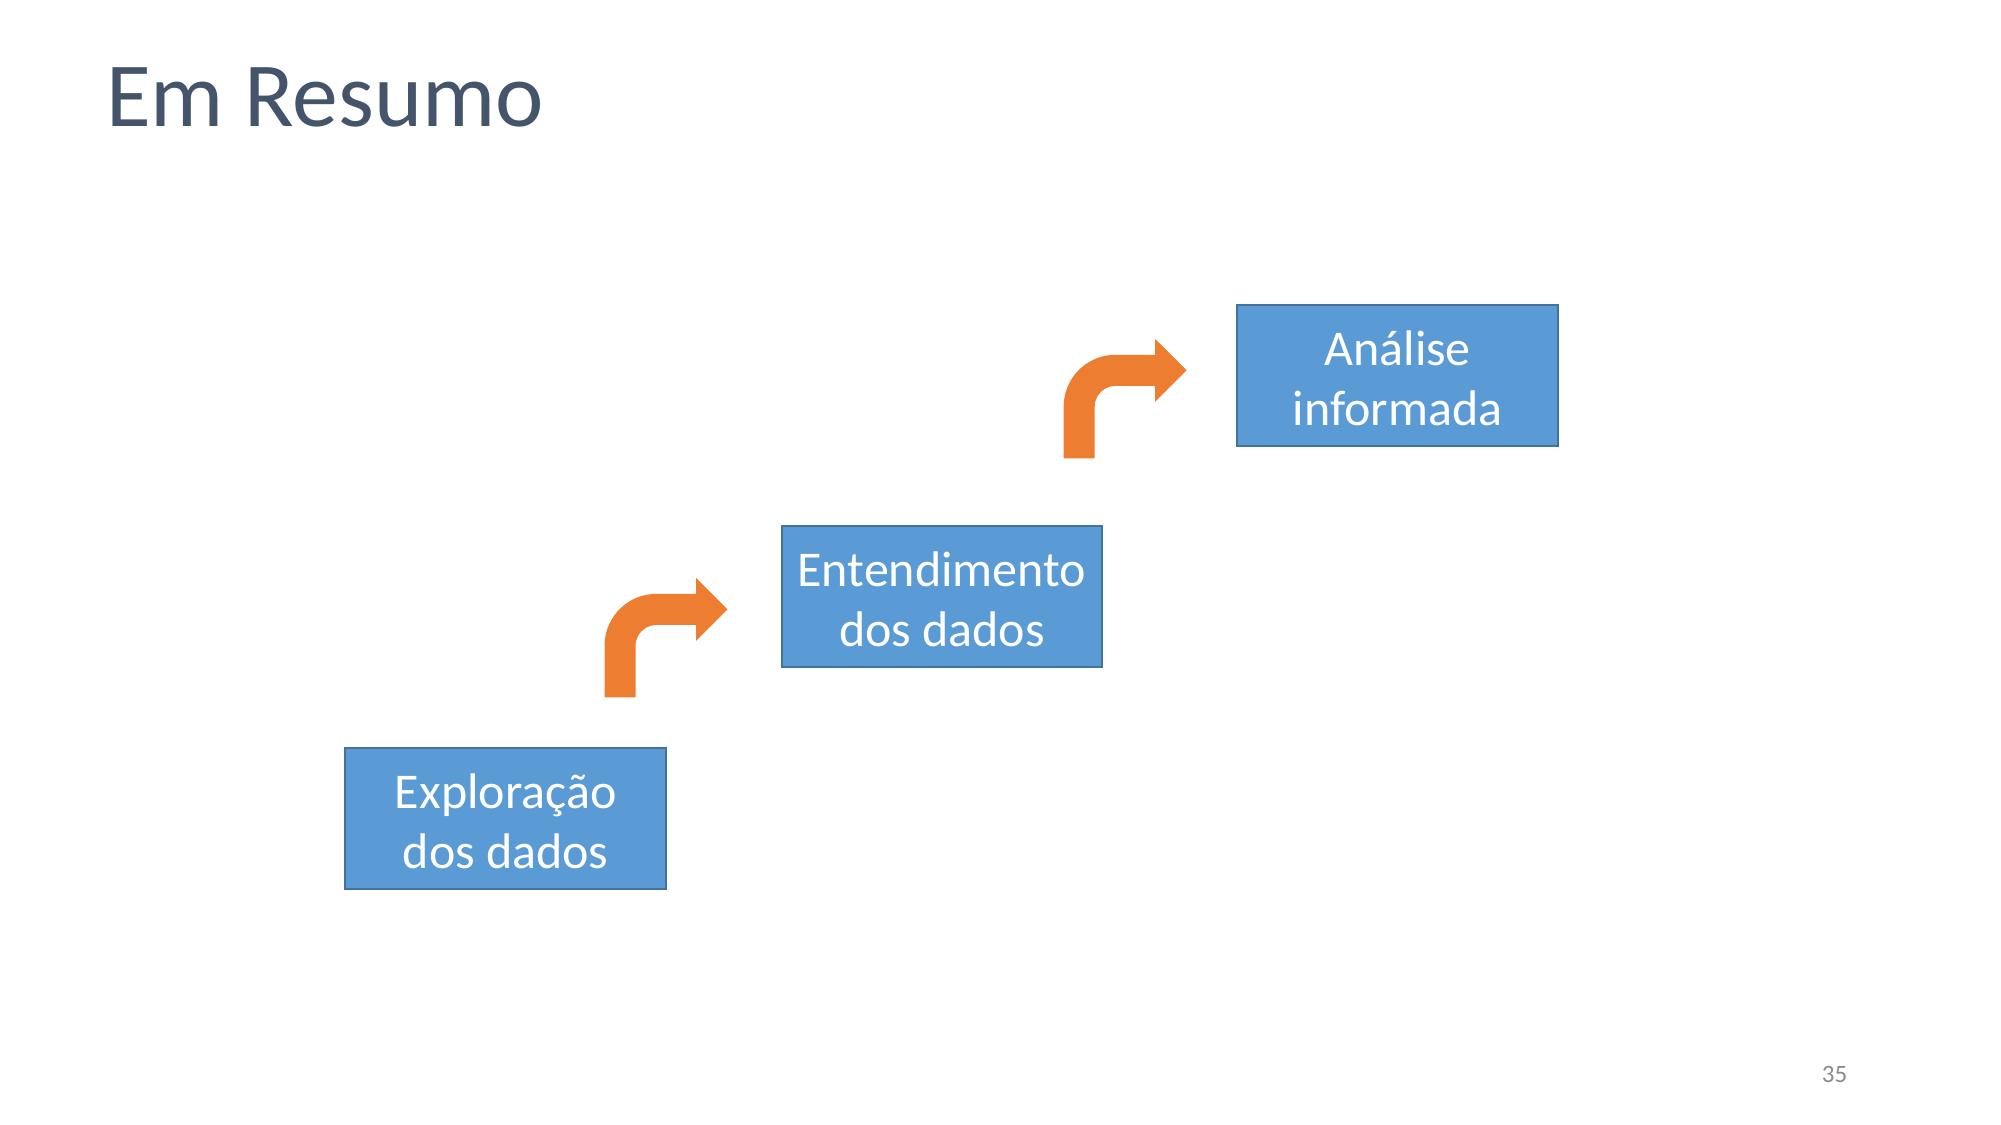

# Em Resumo
Análise informada

Entendimento dos dados

Exploração dos dados
35